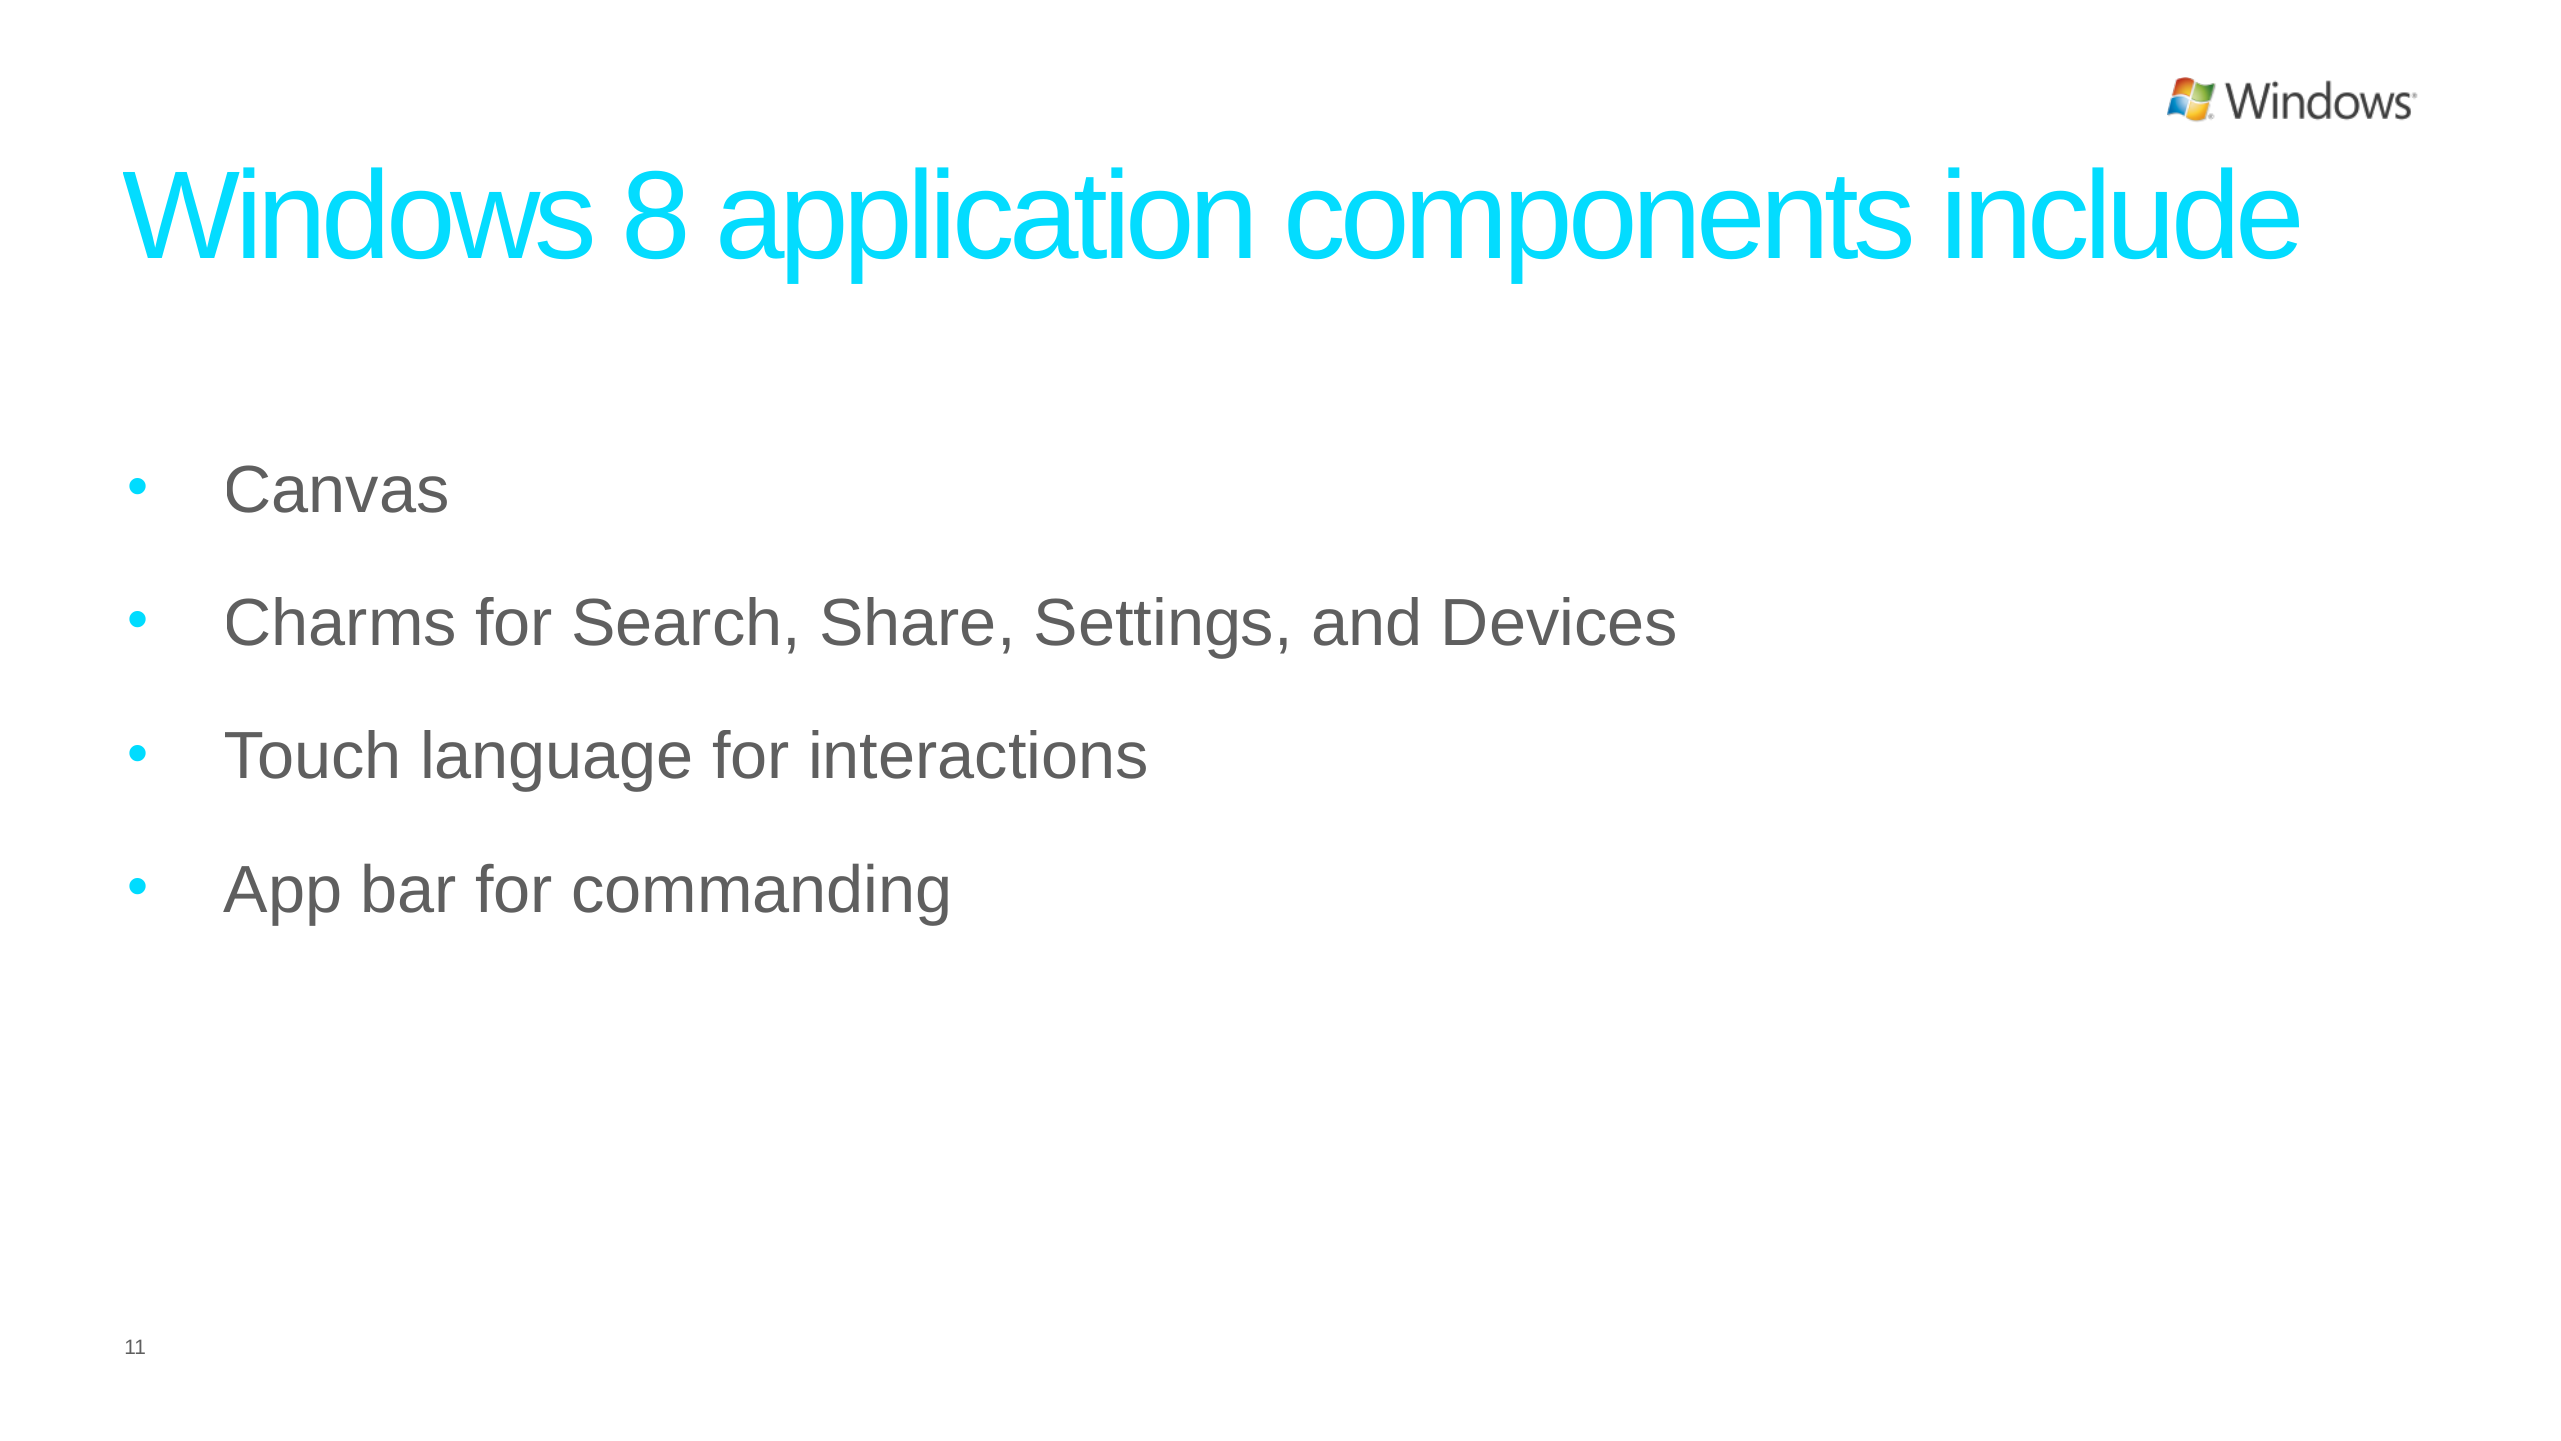

# Windows 8 application components include
Canvas
Charms for Search, Share, Settings, and Devices
Touch language for interactions
App bar for commanding